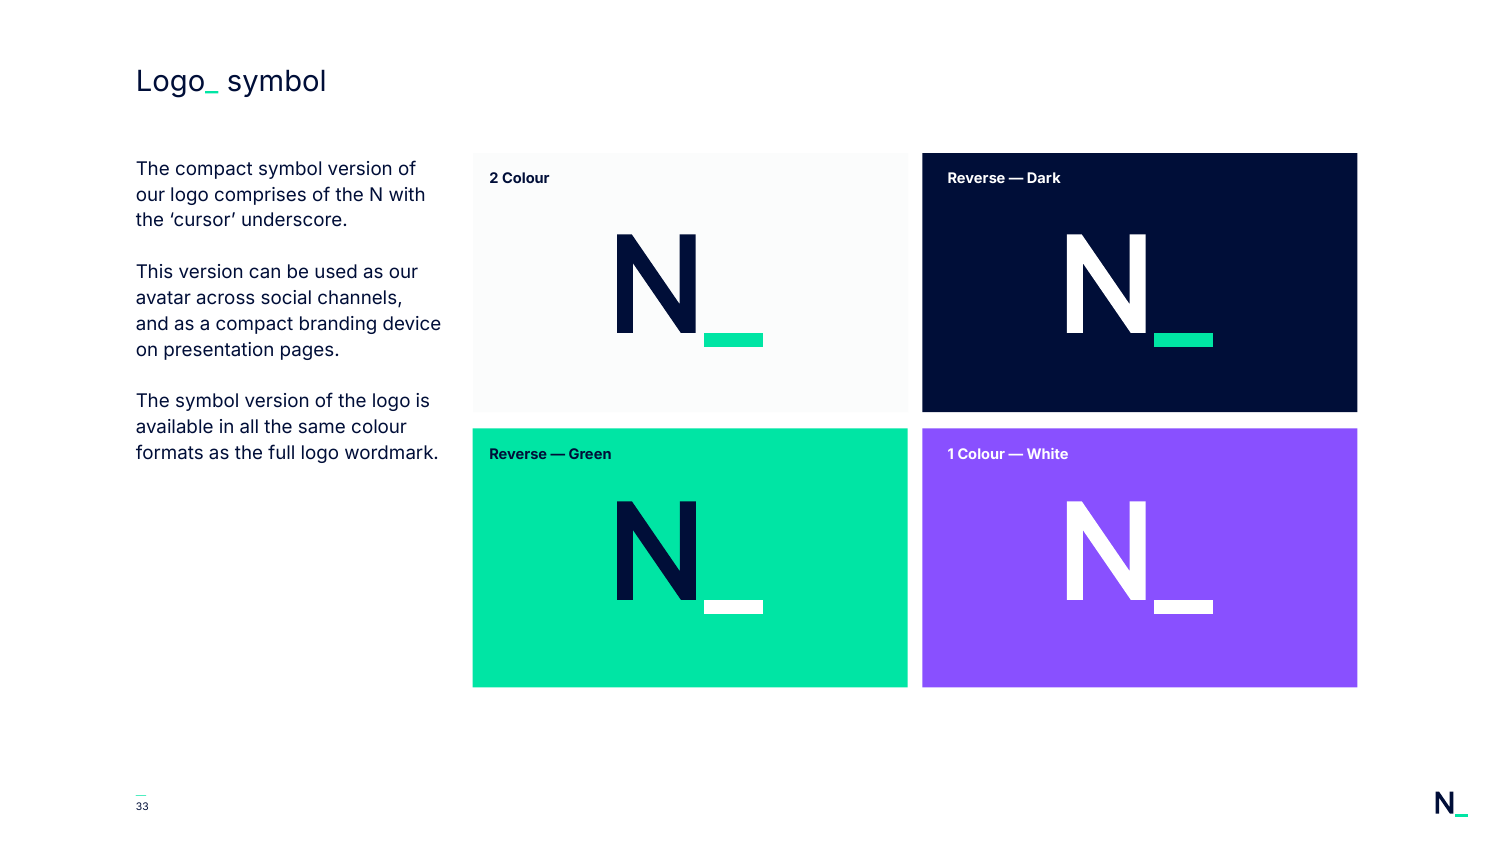

# Logo_ symbol

The compact symbol version of
our logo comprises of the N with the ‘cursor’ underscore.

This version can be used as our avatar across social channels,
and as a compact branding device on presentation pages.

The symbol version of the logo is available in all the same colour formats as the full logo wordmark.

Logo
2 Colour
Reverse — Dark

Reverse — Green
1 Colour — White

—
33